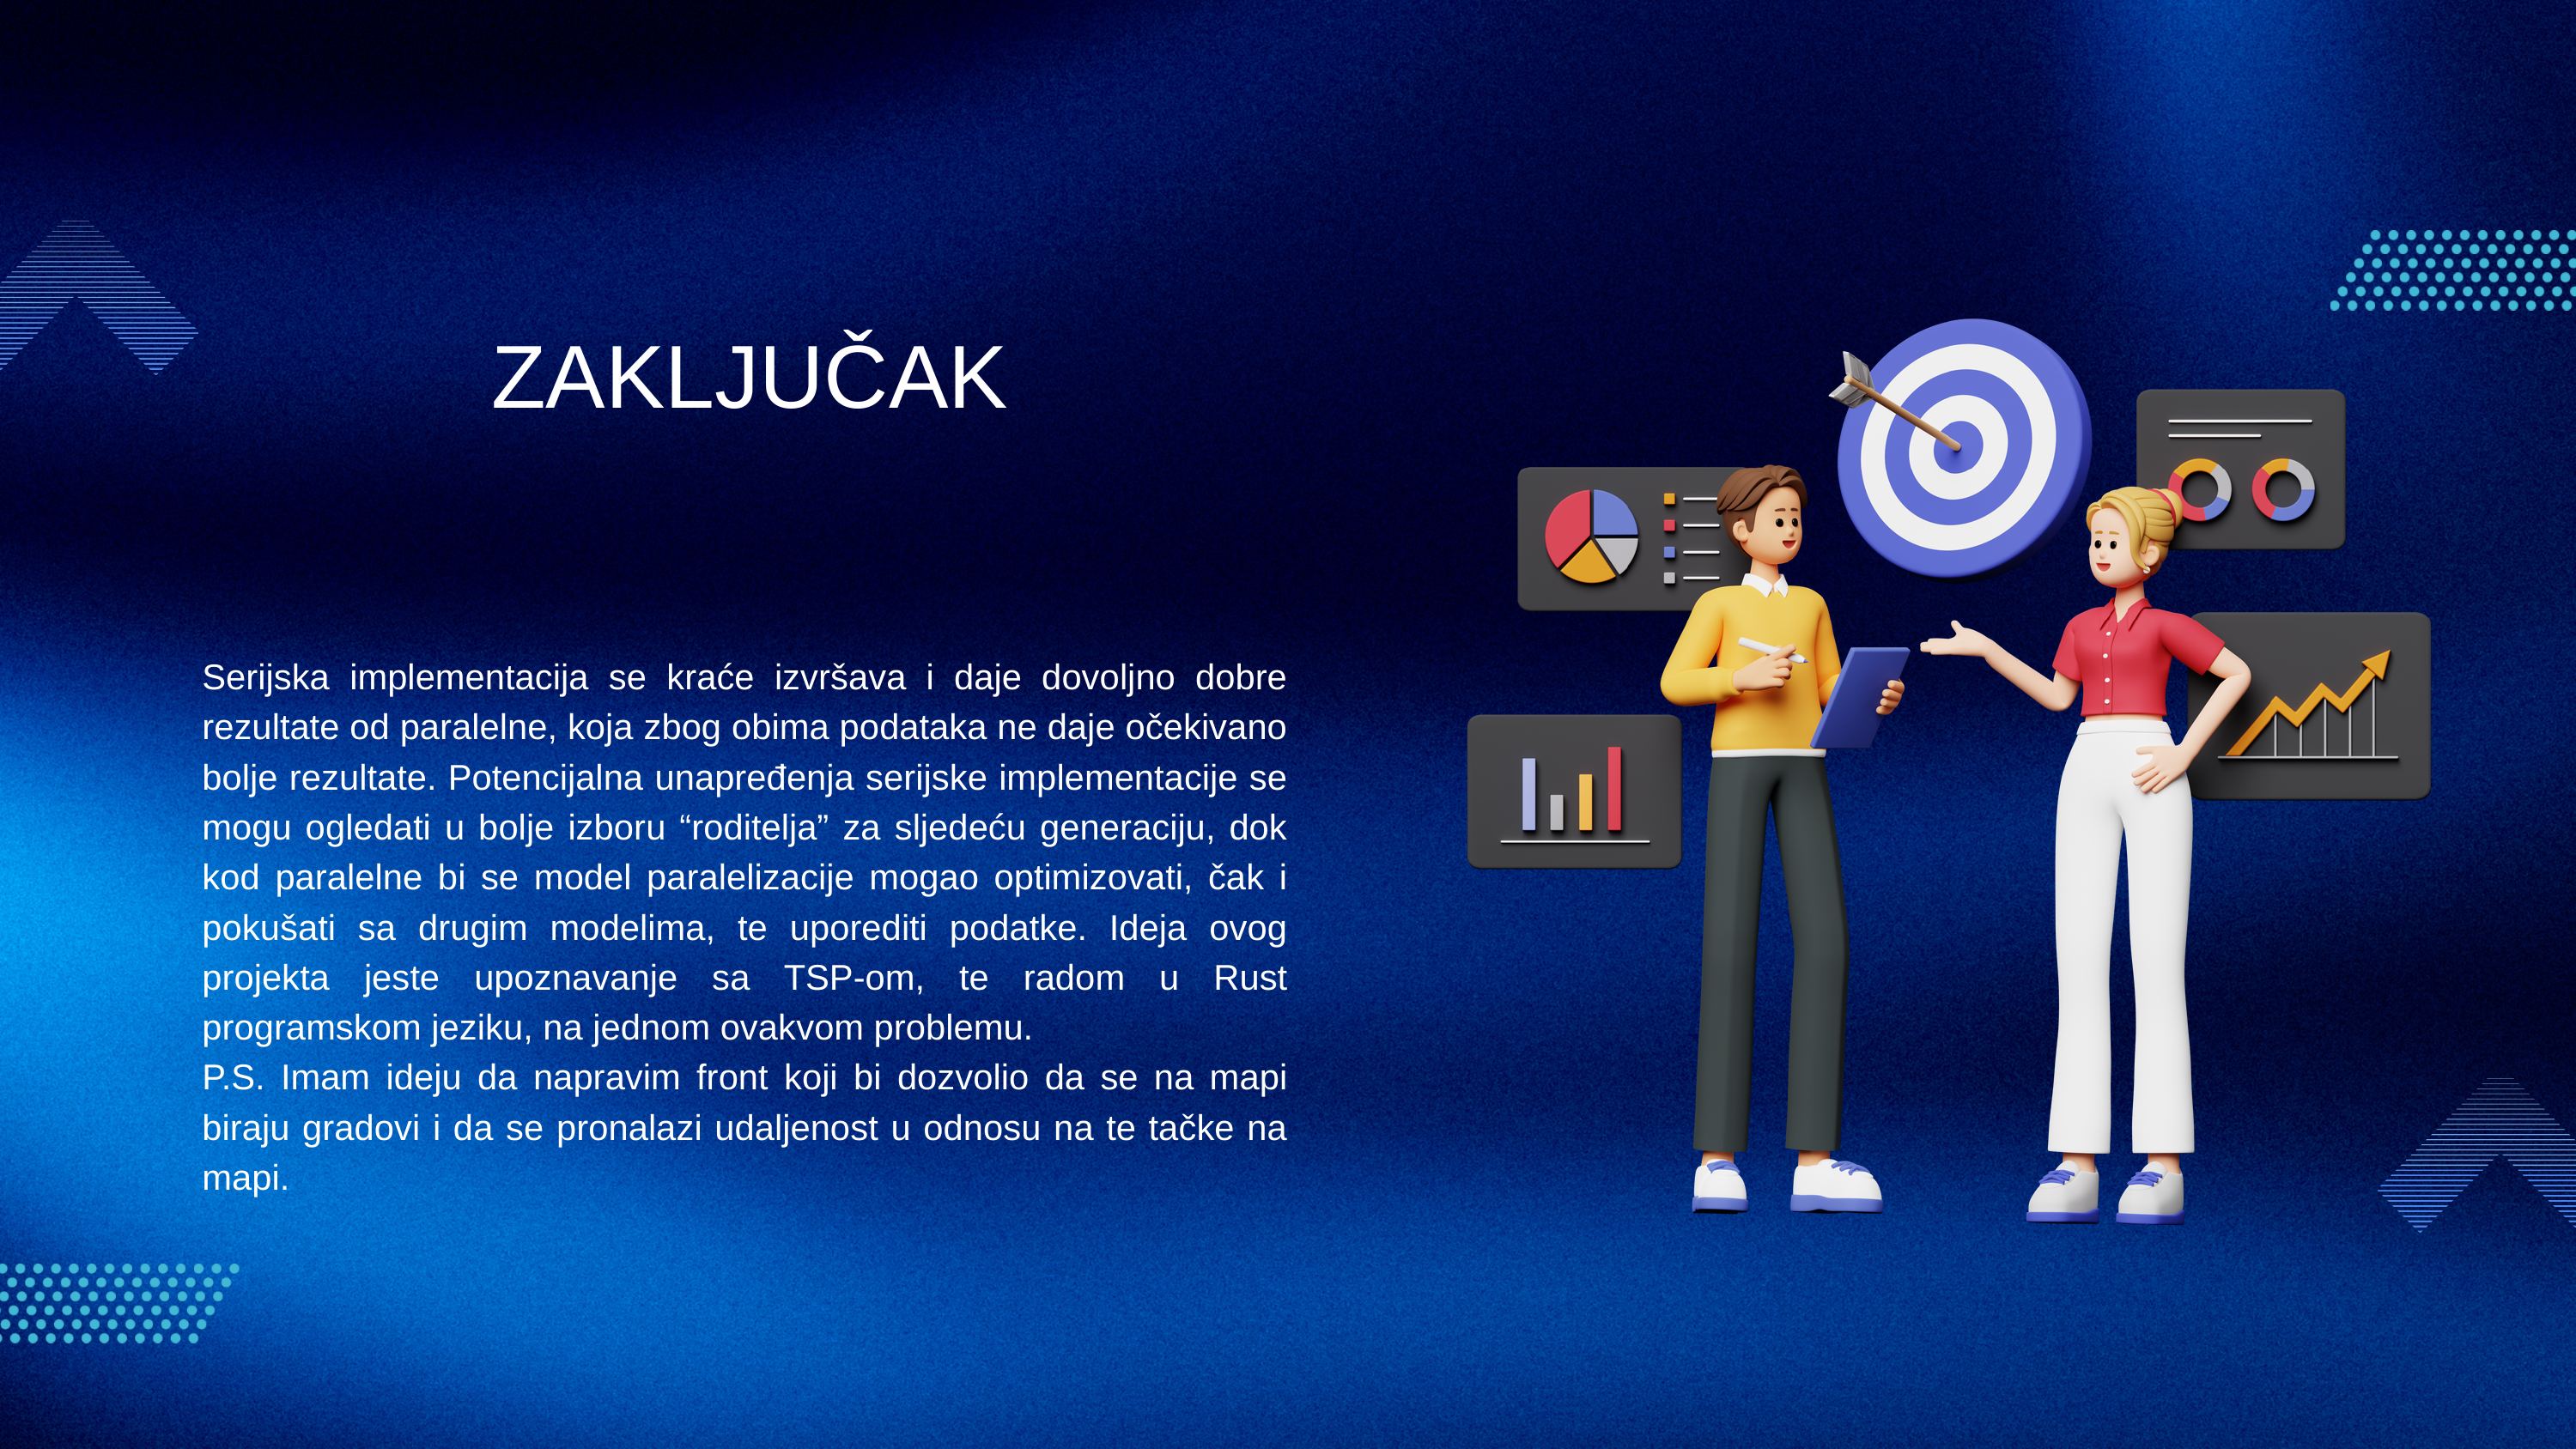

ZAKLJUČAK

Serijska implementacija se kraće izvršava i daje dovoljno dobre rezultate od paralelne, koja zbog obima podataka ne daje očekivano bolje rezultate. Potencijalna unapređenja serijske implementacije se mogu ogledati u bolje izboru “roditelja” za sljedeću generaciju, dok kod paralelne bi se model paralelizacije mogao optimizovati, čak i pokušati sa drugim modelima, te uporediti podatke. Ideja ovog projekta jeste upoznavanje sa TSP-om, te radom u Rust programskom jeziku, na jednom ovakvom problemu.
P.S. Imam ideju da napravim front koji bi dozvolio da se na mapi biraju gradovi i da se pronalazi udaljenost u odnosu na te tačke na mapi.